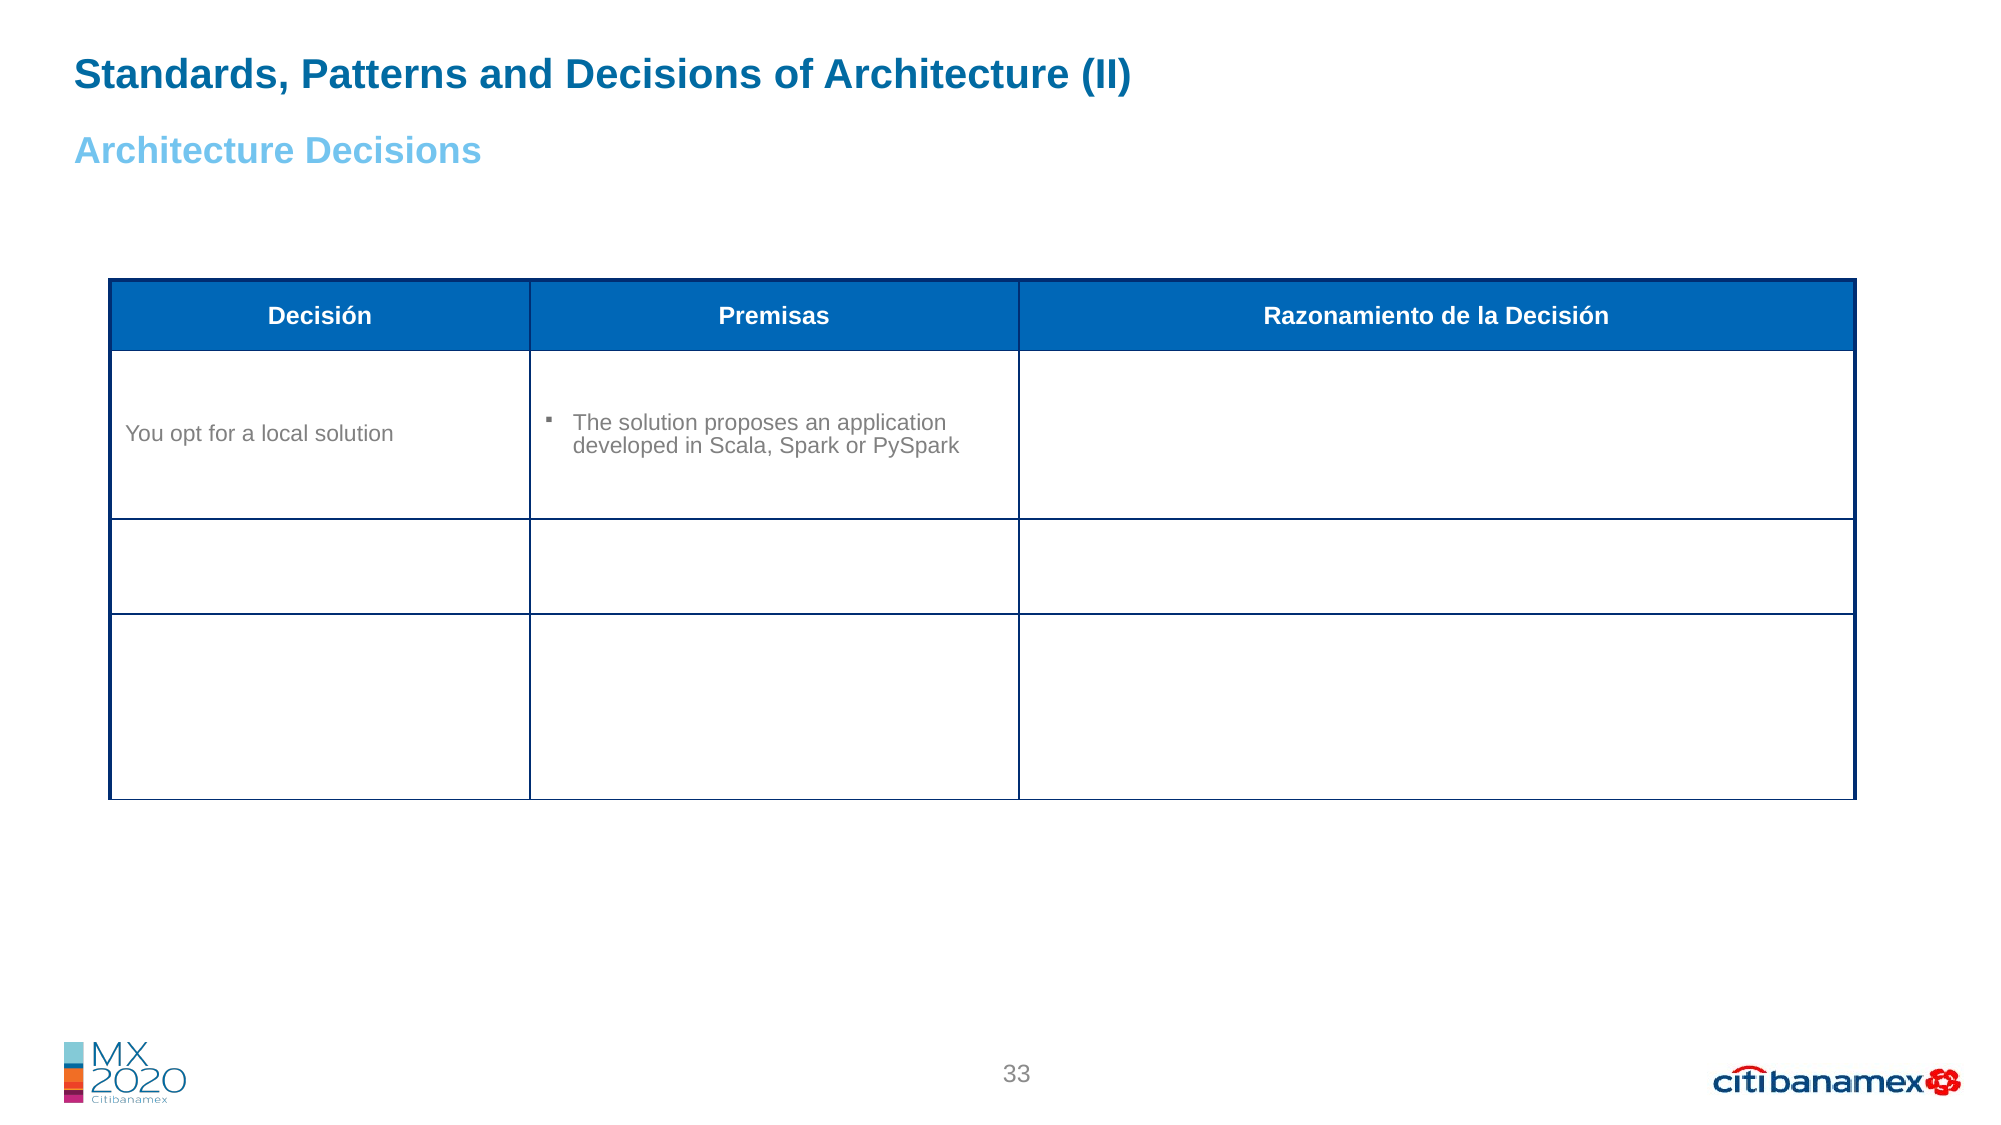

Standards, Patterns and Decisions of Architecture (II)
Architecture Decisions
| Decisión | Premisas | Razonamiento de la Decisión |
| --- | --- | --- |
| You opt for a local solution | The solution proposes an application developed in Scala, Spark or PySpark |  |
|  |  |  |
|  |  |  |